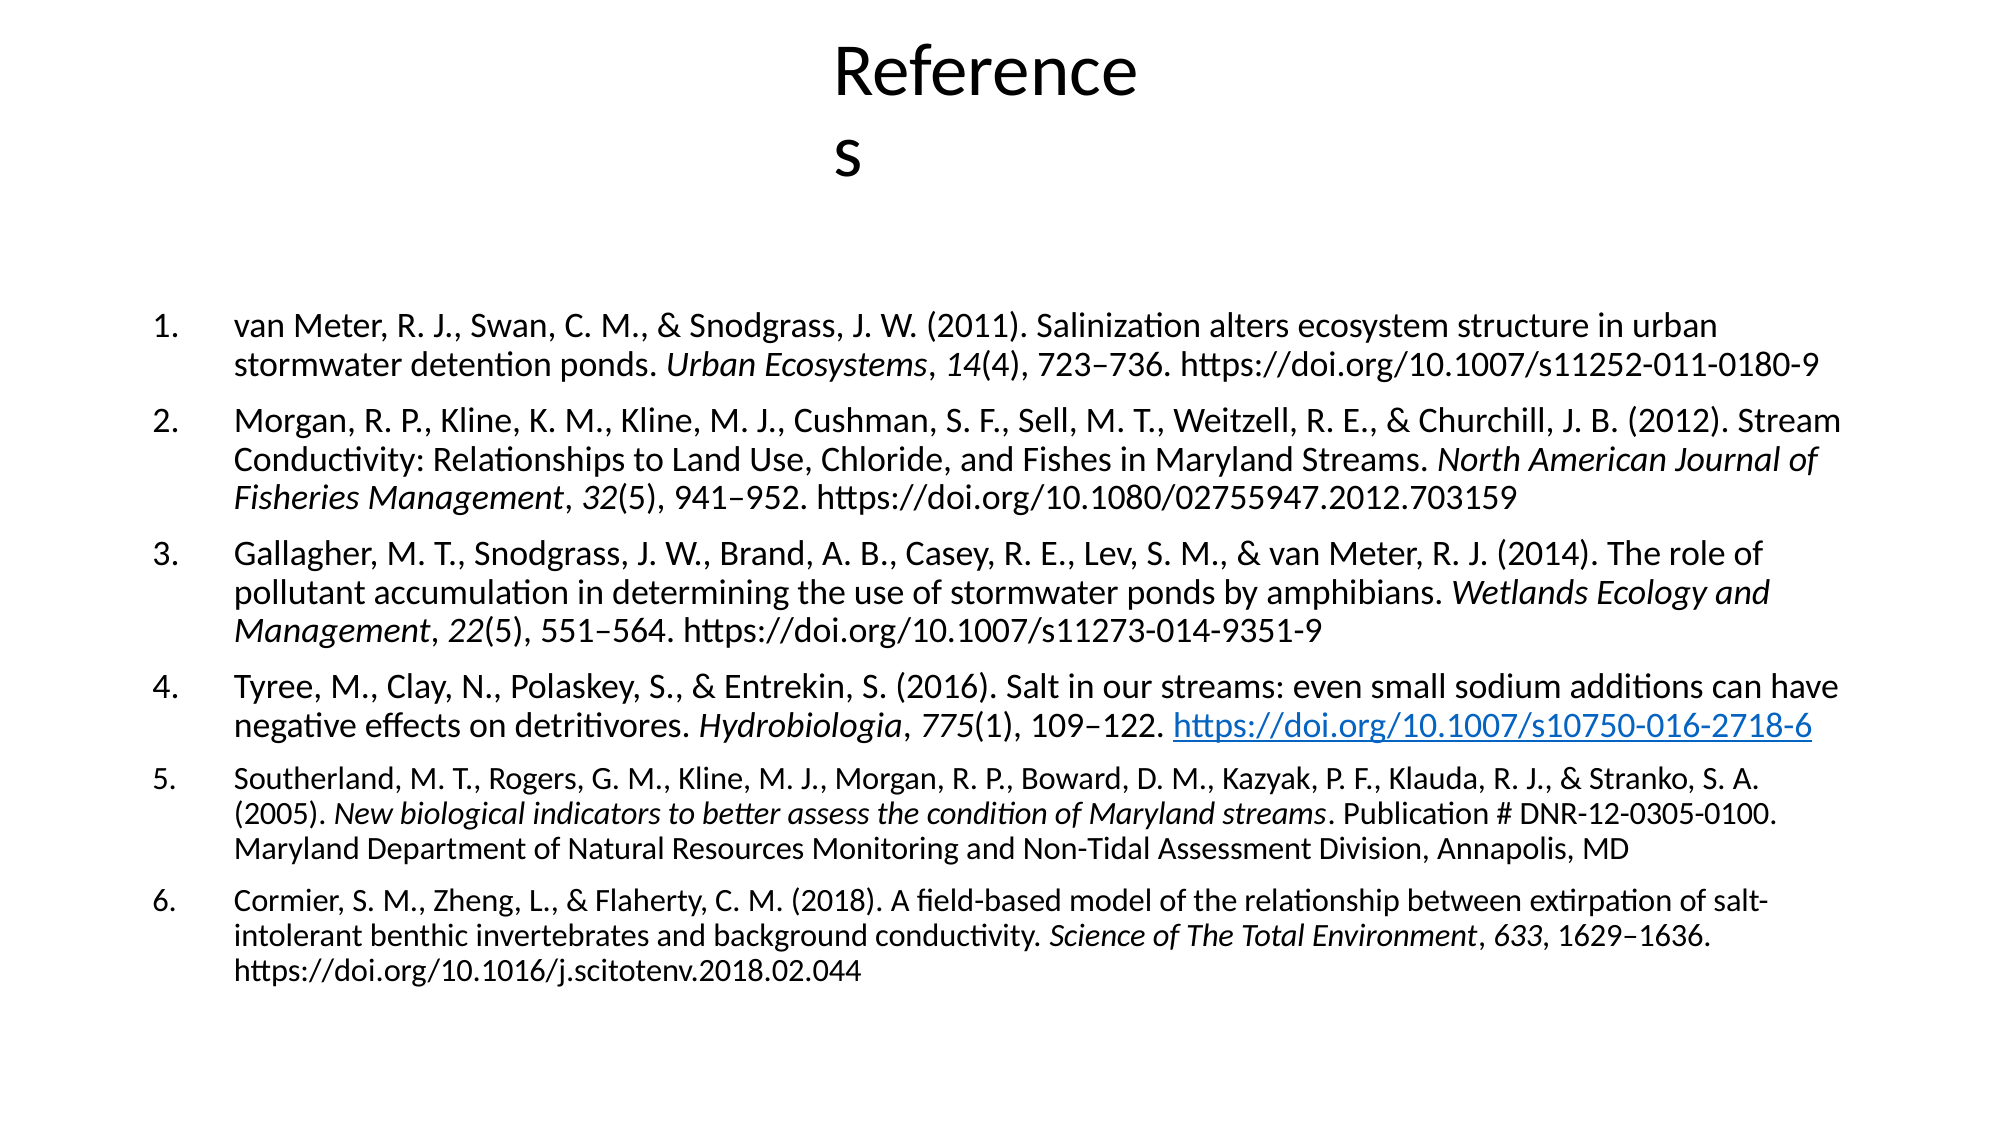

# References
van Meter, R. J., Swan, C. M., & Snodgrass, J. W. (2011). Salinization alters ecosystem structure in urban stormwater detention ponds. Urban Ecosystems, 14(4), 723–736. https://doi.org/10.1007/s11252-011-0180-9
Morgan, R. P., Kline, K. M., Kline, M. J., Cushman, S. F., Sell, M. T., Weitzell, R. E., & Churchill, J. B. (2012). Stream Conductivity: Relationships to Land Use, Chloride, and Fishes in Maryland Streams. North American Journal of Fisheries Management, 32(5), 941–952. https://doi.org/10.1080/02755947.2012.703159
Gallagher, M. T., Snodgrass, J. W., Brand, A. B., Casey, R. E., Lev, S. M., & van Meter, R. J. (2014). The role of pollutant accumulation in determining the use of stormwater ponds by amphibians. Wetlands Ecology and Management, 22(5), 551–564. https://doi.org/10.1007/s11273-014-9351-9
Tyree, M., Clay, N., Polaskey, S., & Entrekin, S. (2016). Salt in our streams: even small sodium additions can have negative effects on detritivores. Hydrobiologia, 775(1), 109–122. https://doi.org/10.1007/s10750-016-2718-6
Southerland, M. T., Rogers, G. M., Kline, M. J., Morgan, R. P., Boward, D. M., Kazyak, P. F., Klauda, R. J., & Stranko, S. A. (2005). New biological indicators to better assess the condition of Maryland streams. Publication # DNR-12-0305-0100. Maryland Department of Natural Resources Monitoring and Non-Tidal Assessment Division, Annapolis, MD
Cormier, S. M., Zheng, L., & Flaherty, C. M. (2018). A field-based model of the relationship between extirpation of salt-intolerant benthic invertebrates and background conductivity. Science of The Total Environment, 633, 1629–1636. https://doi.org/10.1016/j.scitotenv.2018.02.044